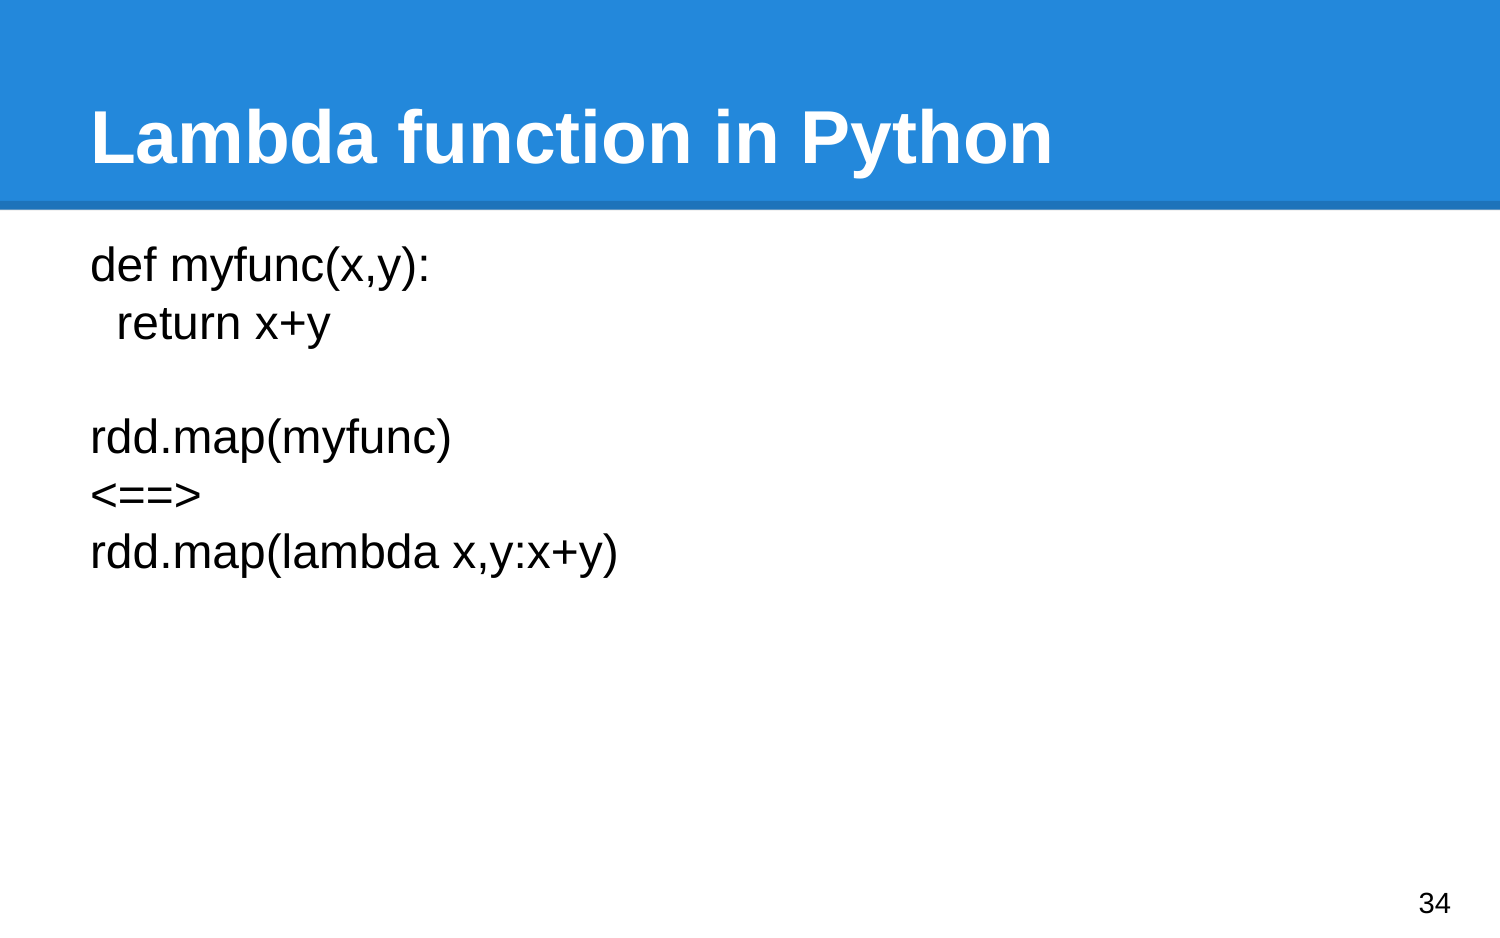

# Lambda function in Python
def myfunc(x,y):
  return x+y

rdd.map(myfunc)
<==>
rdd.map(lambda x,y:x+y)
34